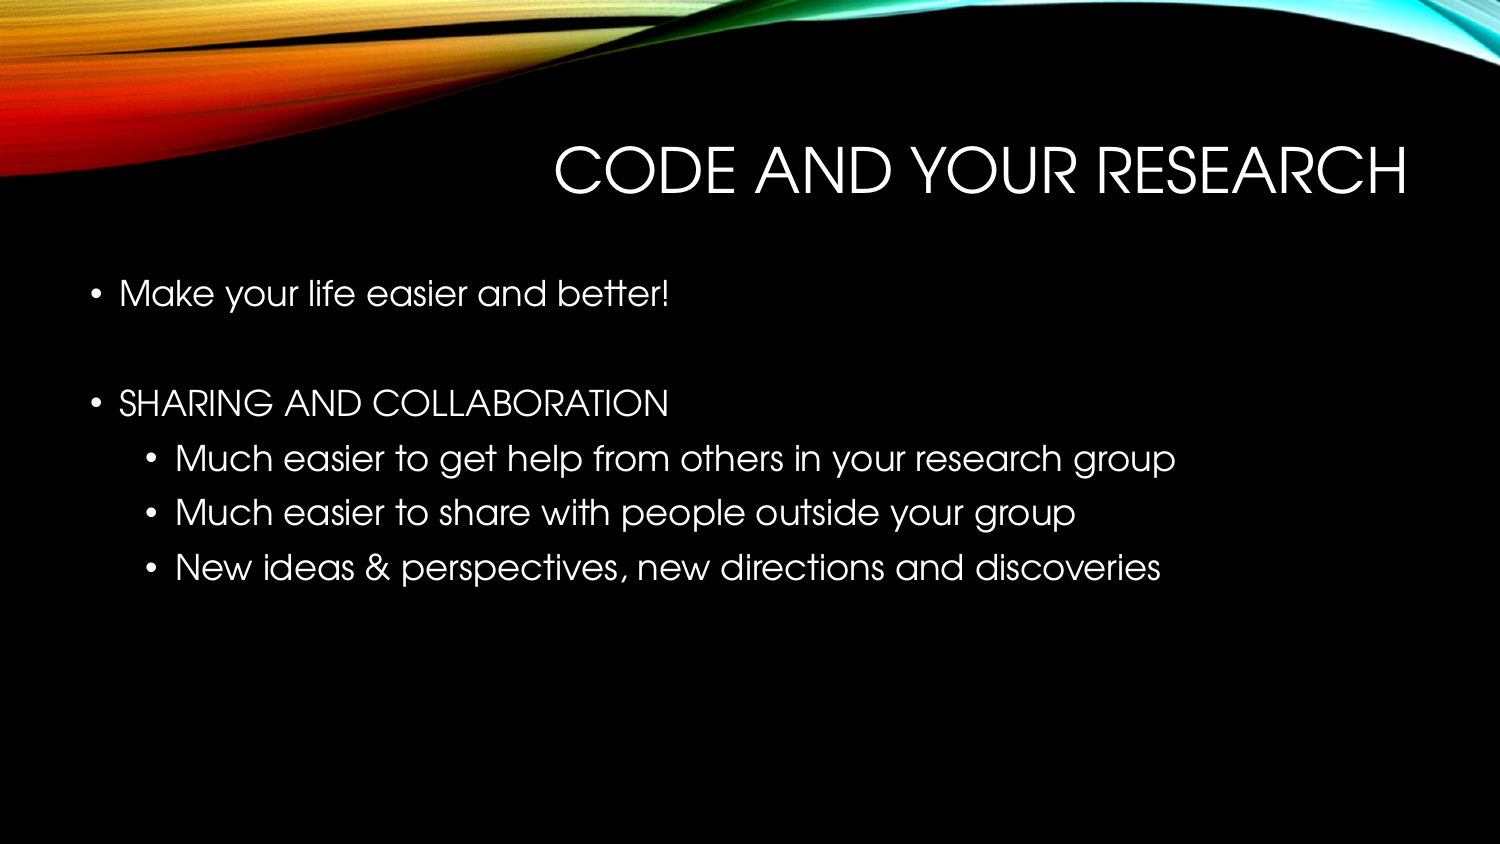

# CODE AND YOUR RESEARCH
Make your life easier and better!

SHARING AND COLLABORATION
Much easier to get help from others in your research group
Much easier to share with people outside your group
New ideas & perspectives, new directions and discoveries